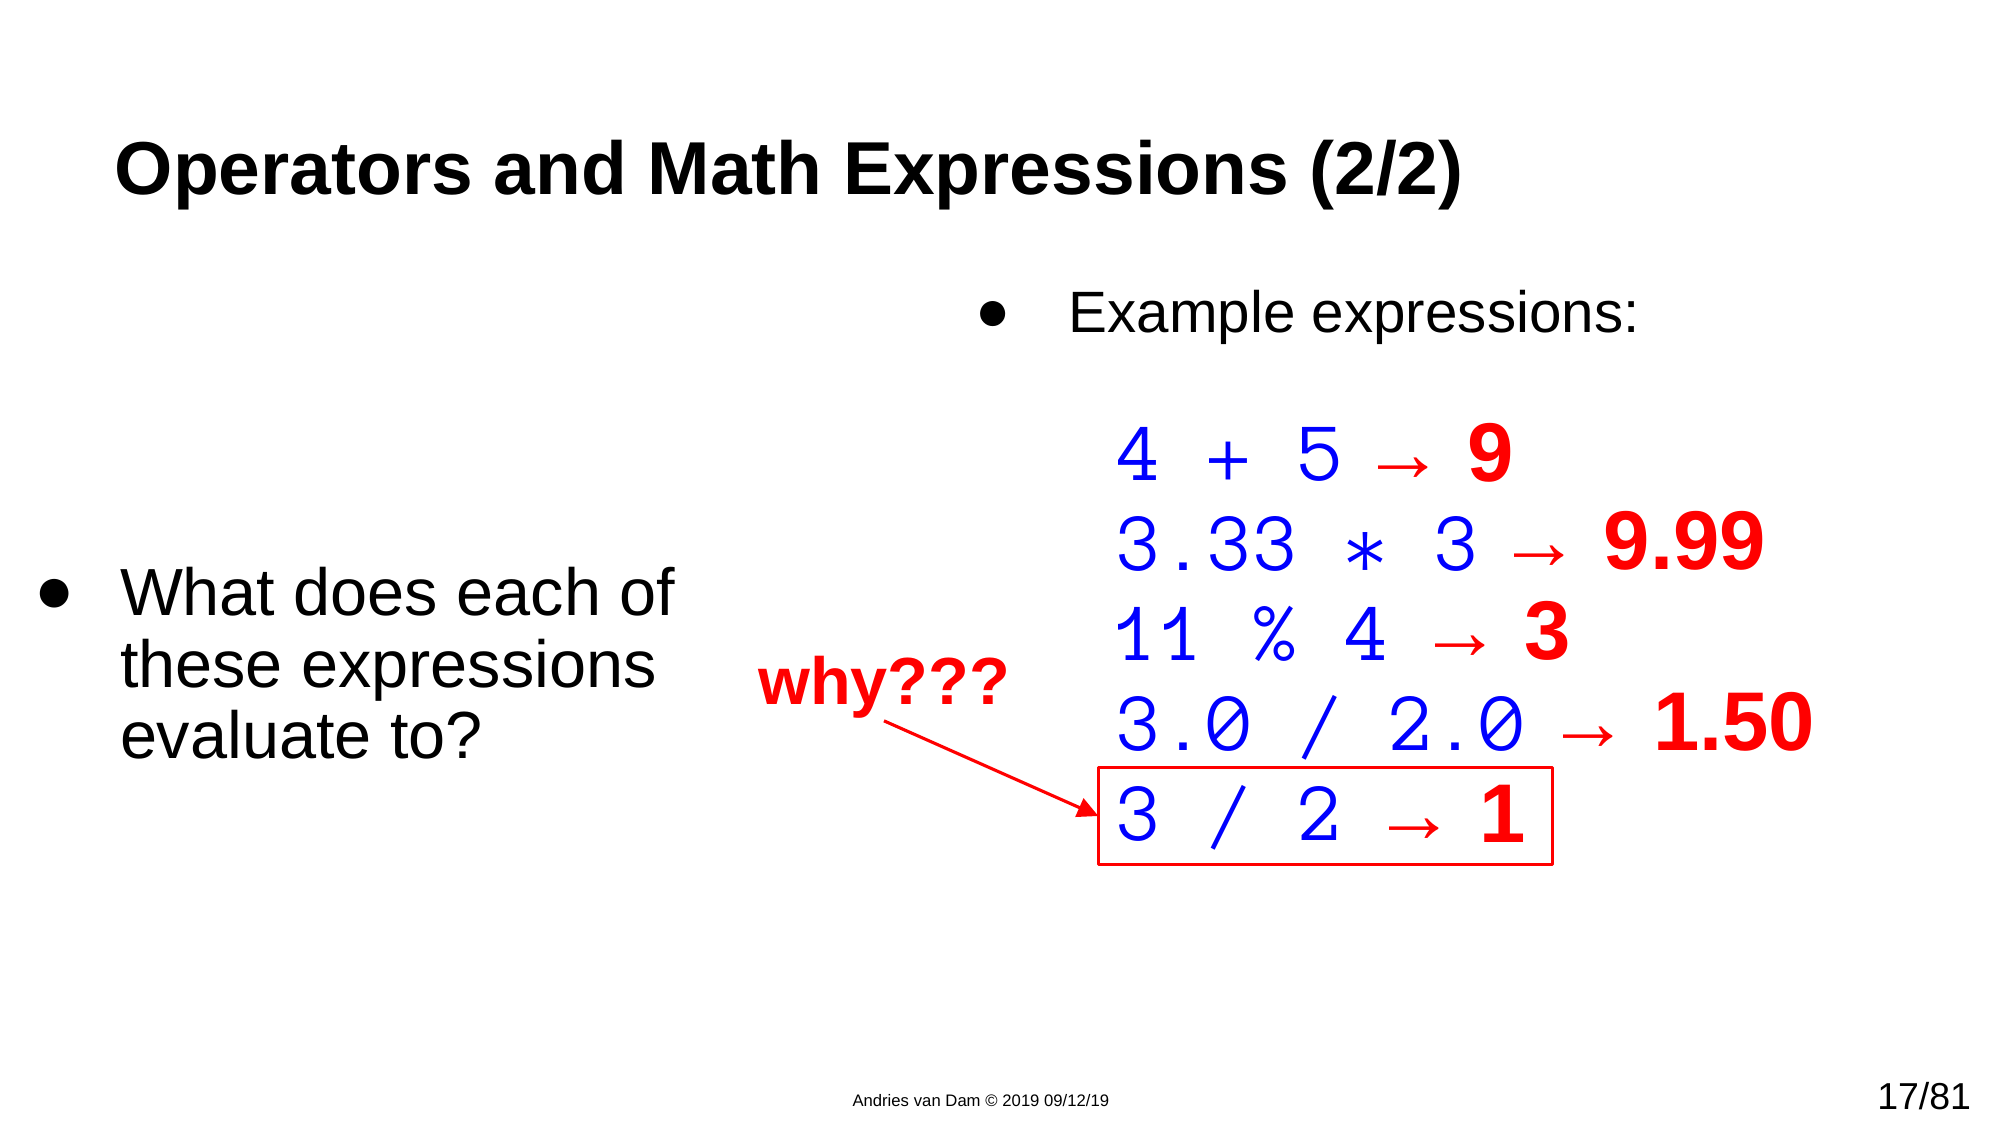

# Operators and Math Expressions (2/2)
What does each of these expressions evaluate to?
Example expressions:

	4 + 5
	3.33 * 3
	11 % 4
	3.0 / 2.0
	3 / 2

→ 9
→ 9.99
→ 3
why???
→ 1.50
→ 1